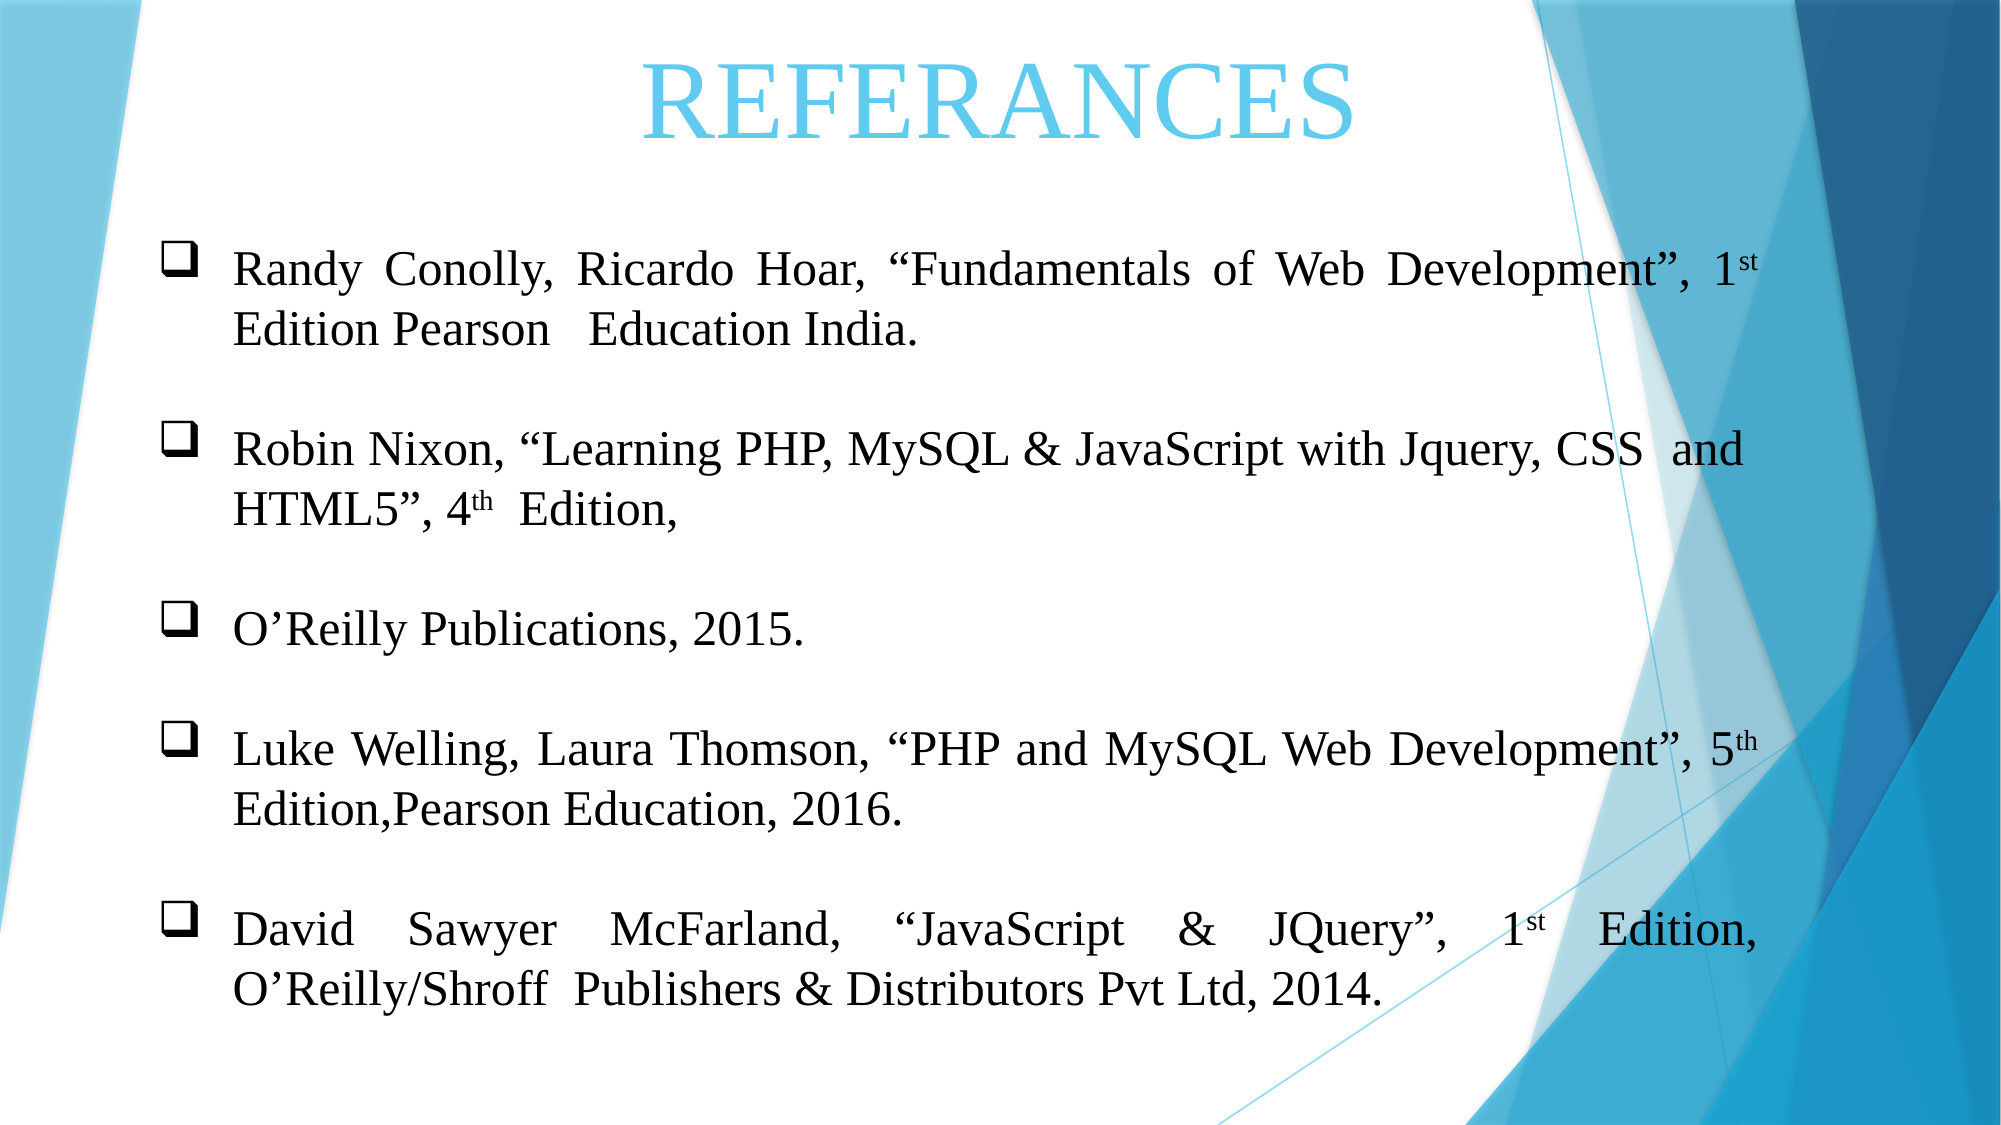

# REFERANCES
Randy Conolly, Ricardo Hoar, “Fundamentals of Web Development”, 1st Edition Pearson   Education India.

Robin Nixon, “Learning PHP, MySQL & JavaScript with Jquery, CSS  and  HTML5”, 4th  Edition,

O’Reilly Publications, 2015.

Luke Welling, Laura Thomson, “PHP and MySQL Web Development”, 5th Edition,Pearson Education, 2016.

David Sawyer McFarland, “JavaScript & JQuery”, 1st Edition, O’Reilly/Shroff  Publishers & Distributors Pvt Ltd, 2014.